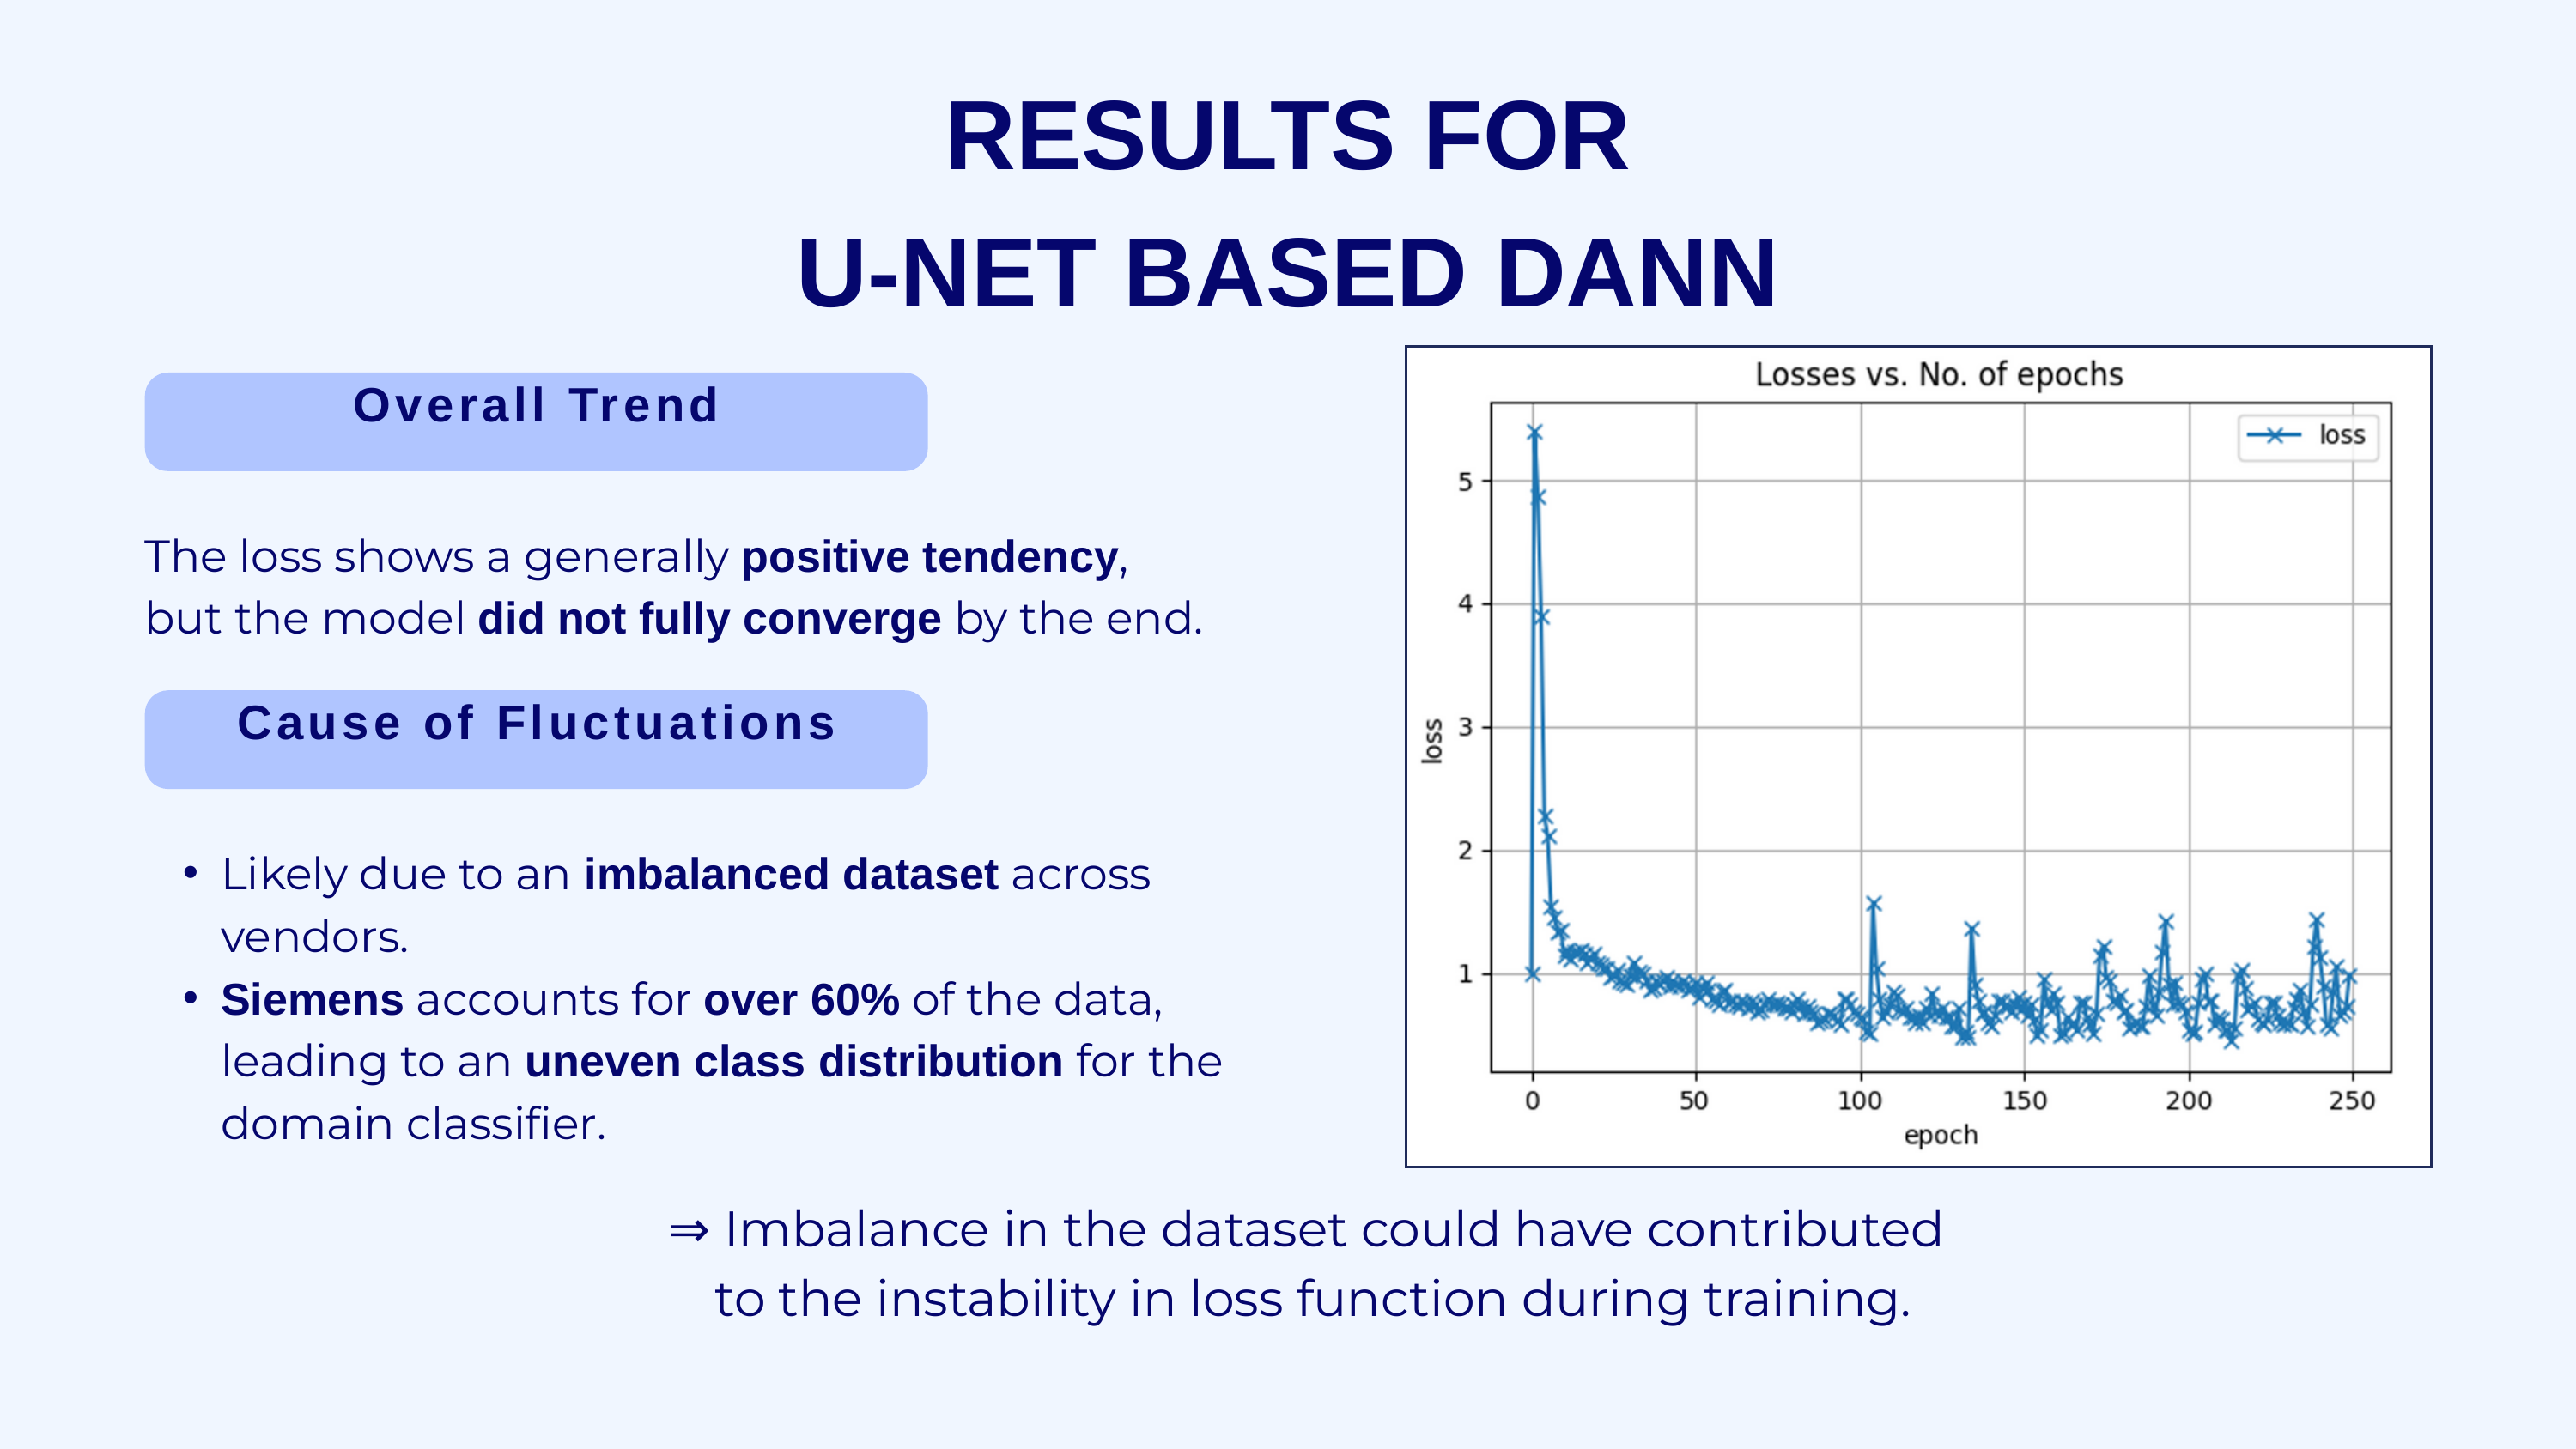

RESULTS FOR
U-NET BASED DANN

Overall Trend
The loss shows a generally positive tendency,
but the model did not fully converge by the end.

Cause of Fluctuations
Likely due to an imbalanced dataset across vendors.
Siemens accounts for over 60% of the data, leading to an uneven class distribution for the domain classifier.
⇒ Imbalance in the dataset could have contributed
to the instability in loss function during training.